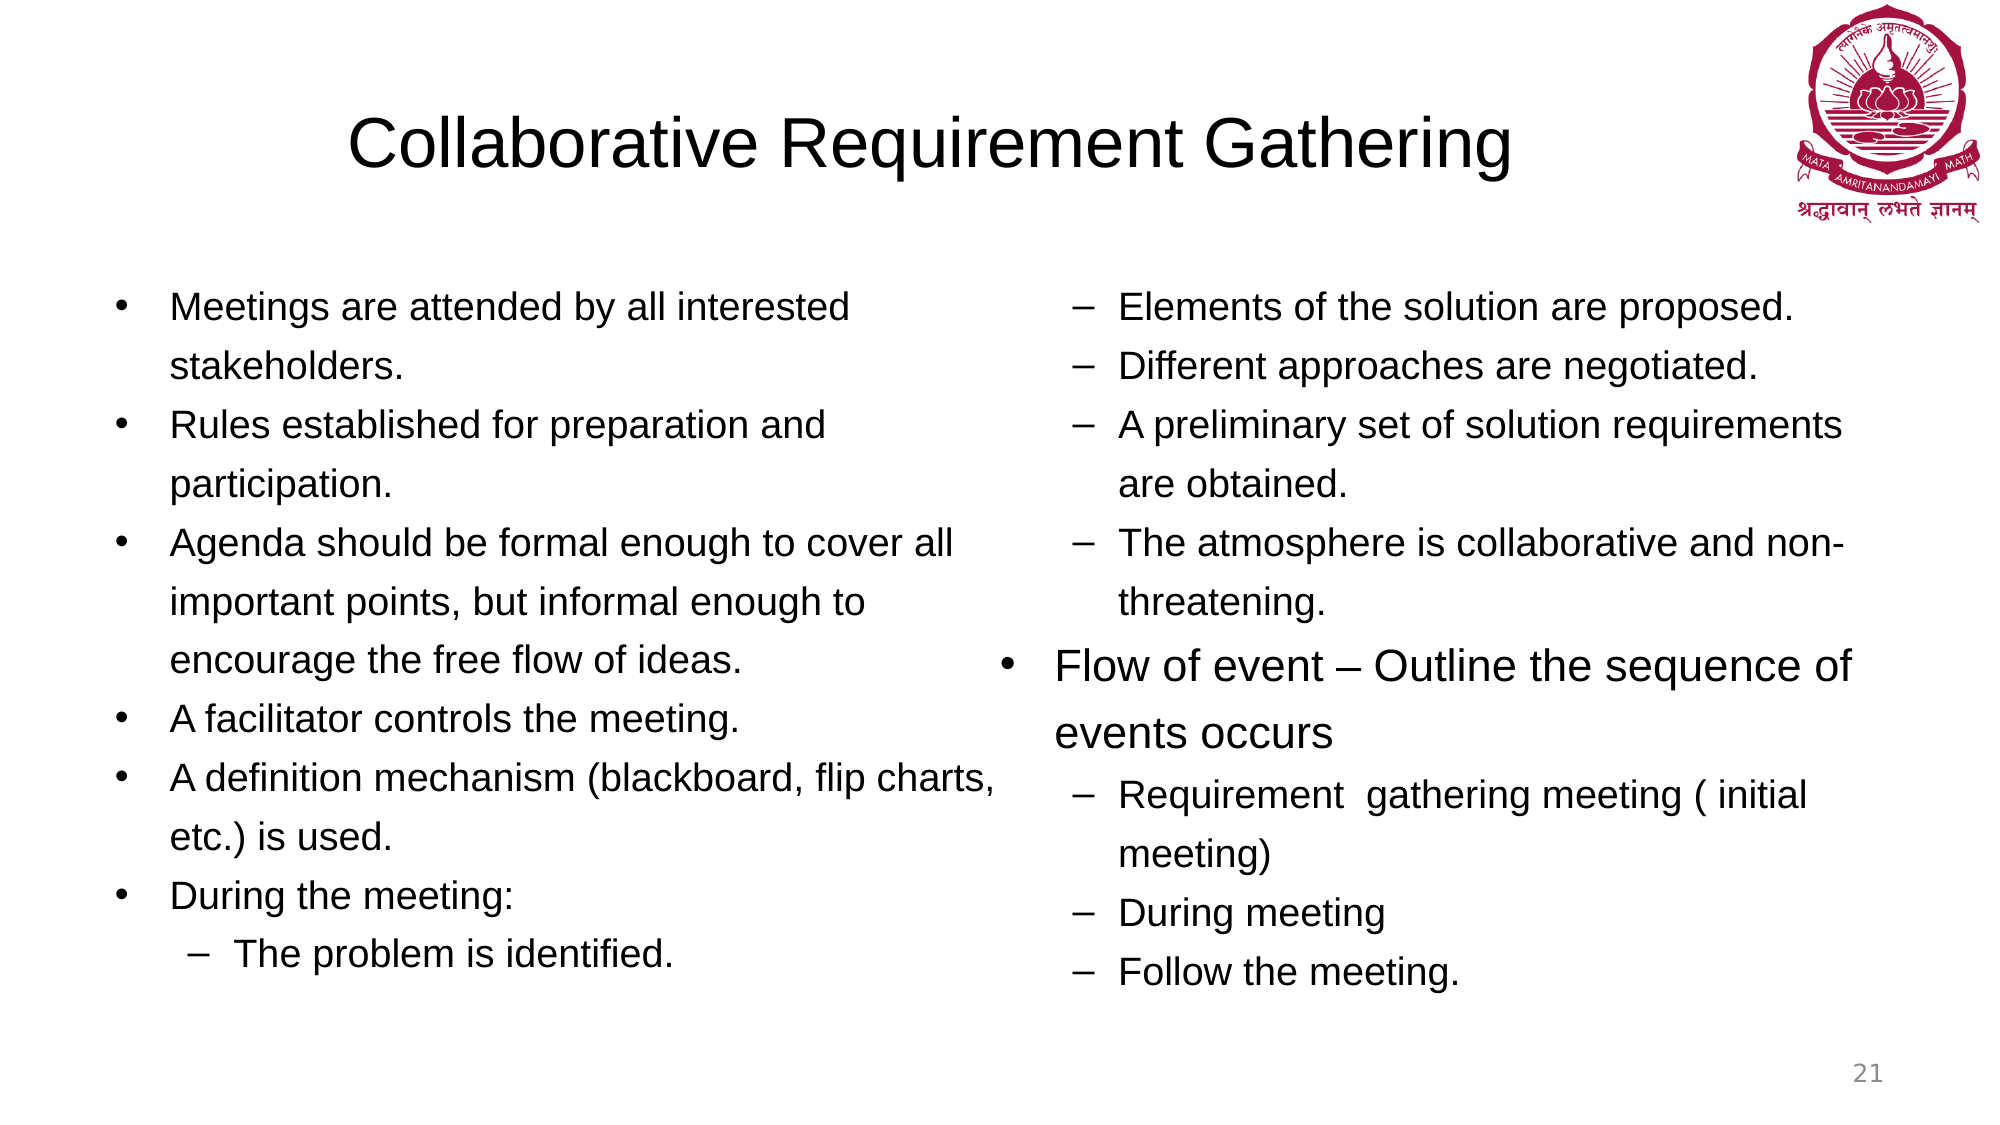

# Collaborative Requirement Gathering
Meetings are attended by all interested stakeholders.
Rules established for preparation and participation.
Agenda should be formal enough to cover all important points, but informal enough to encourage the free flow of ideas.
A facilitator controls the meeting.
A definition mechanism (blackboard, flip charts, etc.) is used.
During the meeting:
The problem is identified.
Elements of the solution are proposed.
Different approaches are negotiated.
A preliminary set of solution requirements are obtained.
The atmosphere is collaborative and non-threatening.
Flow of event – Outline the sequence of events occurs
Requirement  gathering meeting ( initial meeting)
During meeting
Follow the meeting.

21